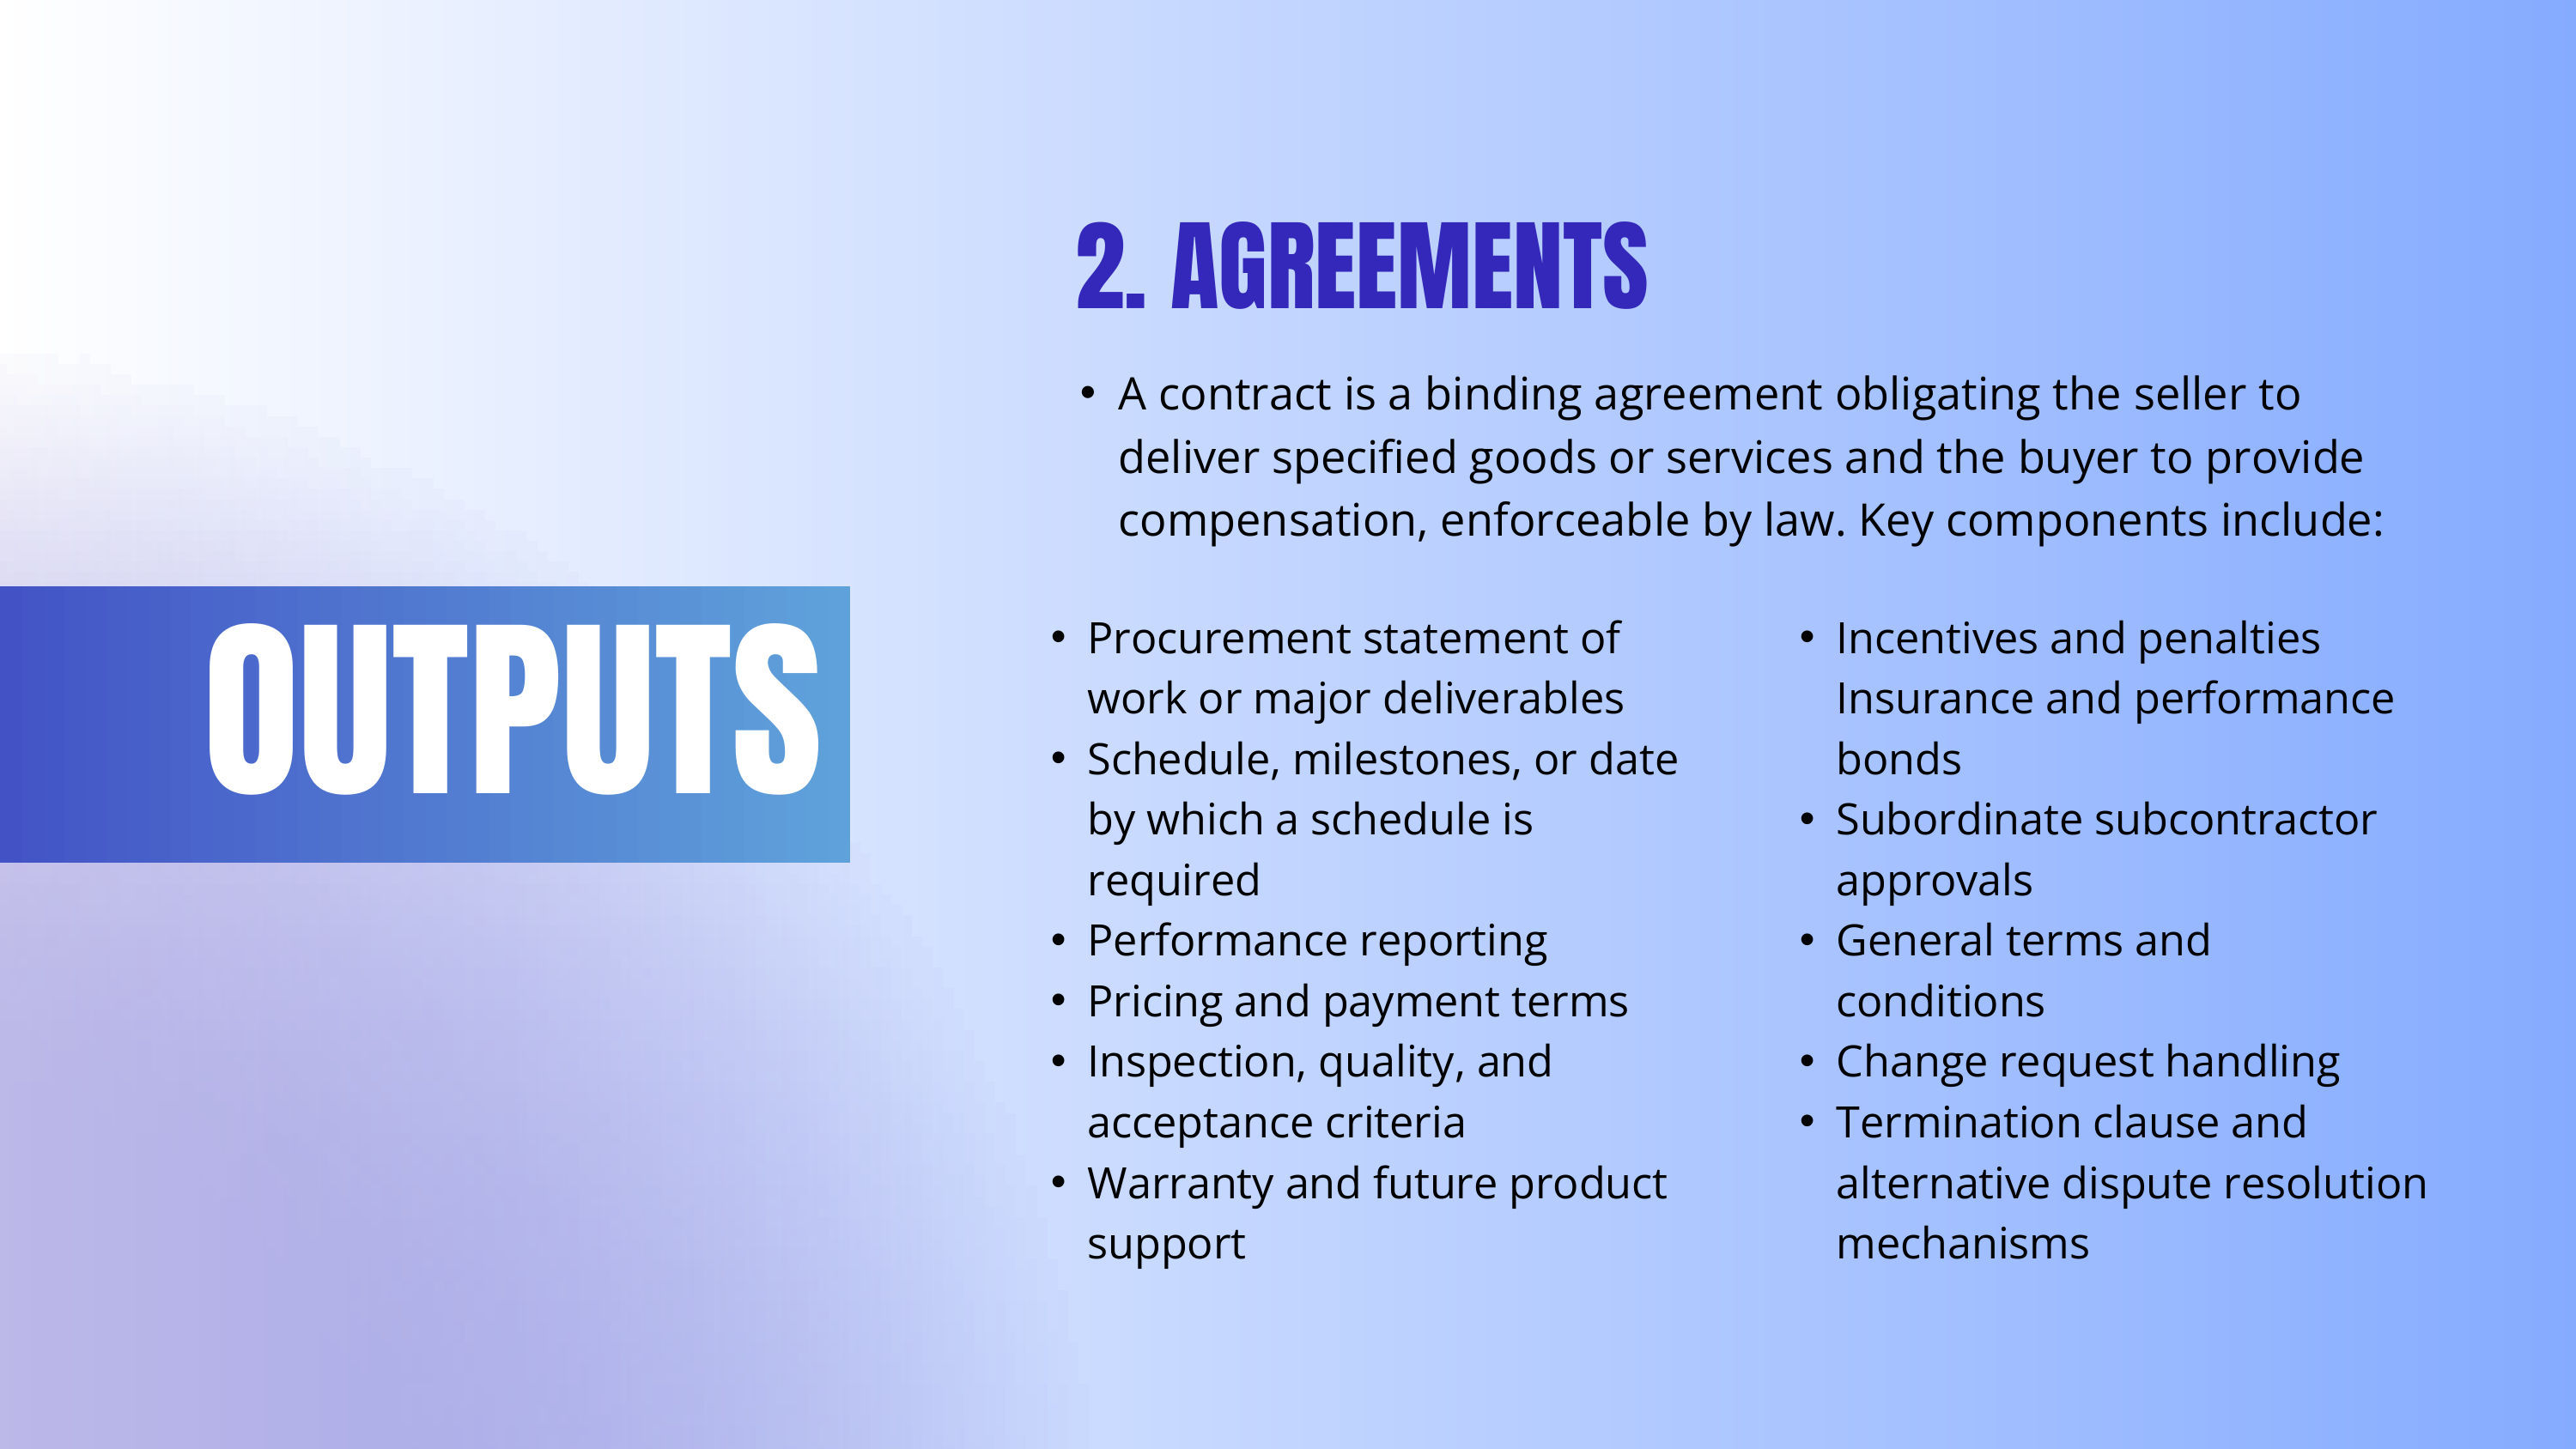

2. AGREEMENTS

A contract is a binding agreement obligating the seller to deliver specified goods or services and the buyer to provide compensation, enforceable by law. Key components include:

Procurement statement of work or major deliverables
Schedule, milestones, or date by which a schedule is required
Performance reporting
Pricing and payment terms
Inspection, quality, and acceptance criteria
Warranty and future product support
Incentives and penalties Insurance and performance bonds
Subordinate subcontractor approvals
General terms and conditions
Change request handling
Termination clause and alternative dispute resolution mechanisms
OUTPUTS